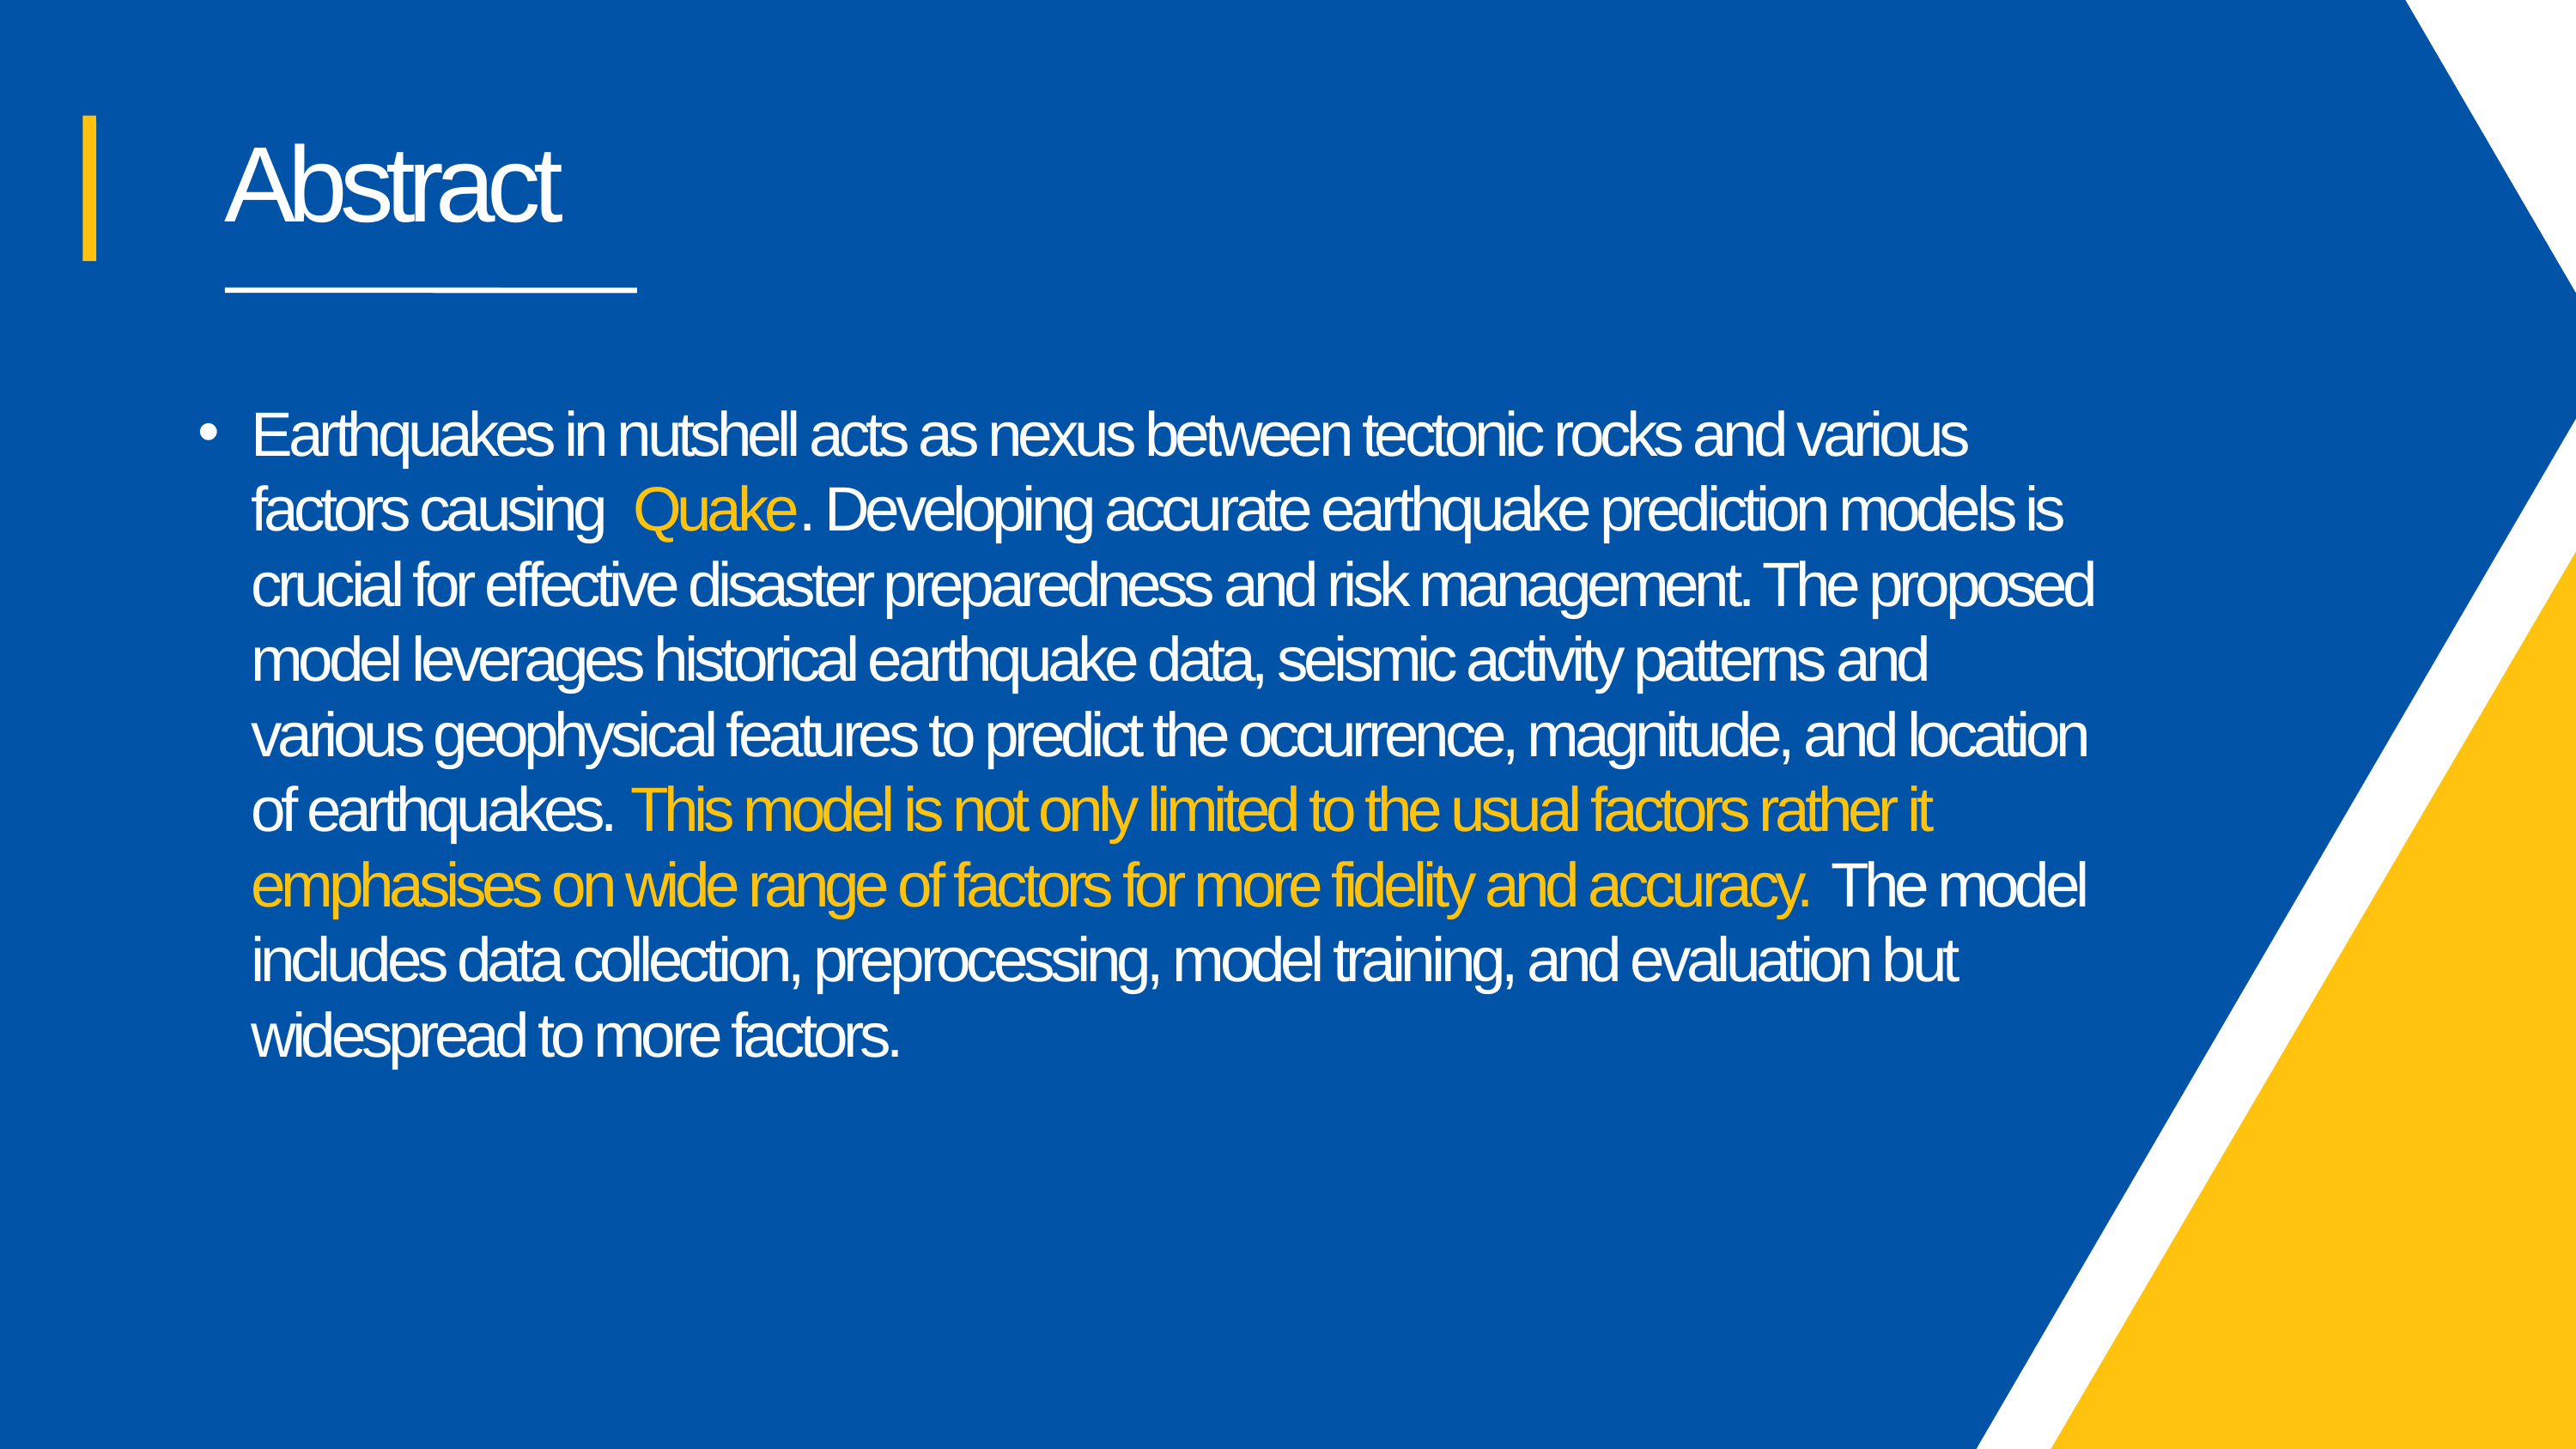

Abstract

Earthquakes in nutshell acts as nexus between tectonic rocks and various factors causing  Quake. Developing accurate earthquake prediction models is crucial for effective disaster preparedness and risk management. The proposed model leverages historical earthquake data, seismic activity patterns and various geophysical features to predict the occurrence, magnitude, and location of earthquakes. This model is not only limited to the usual factors rather it emphasises on wide range of factors for more fidelity and accuracy. The model includes data collection, preprocessing, model training, and evaluation but widespread to more factors.